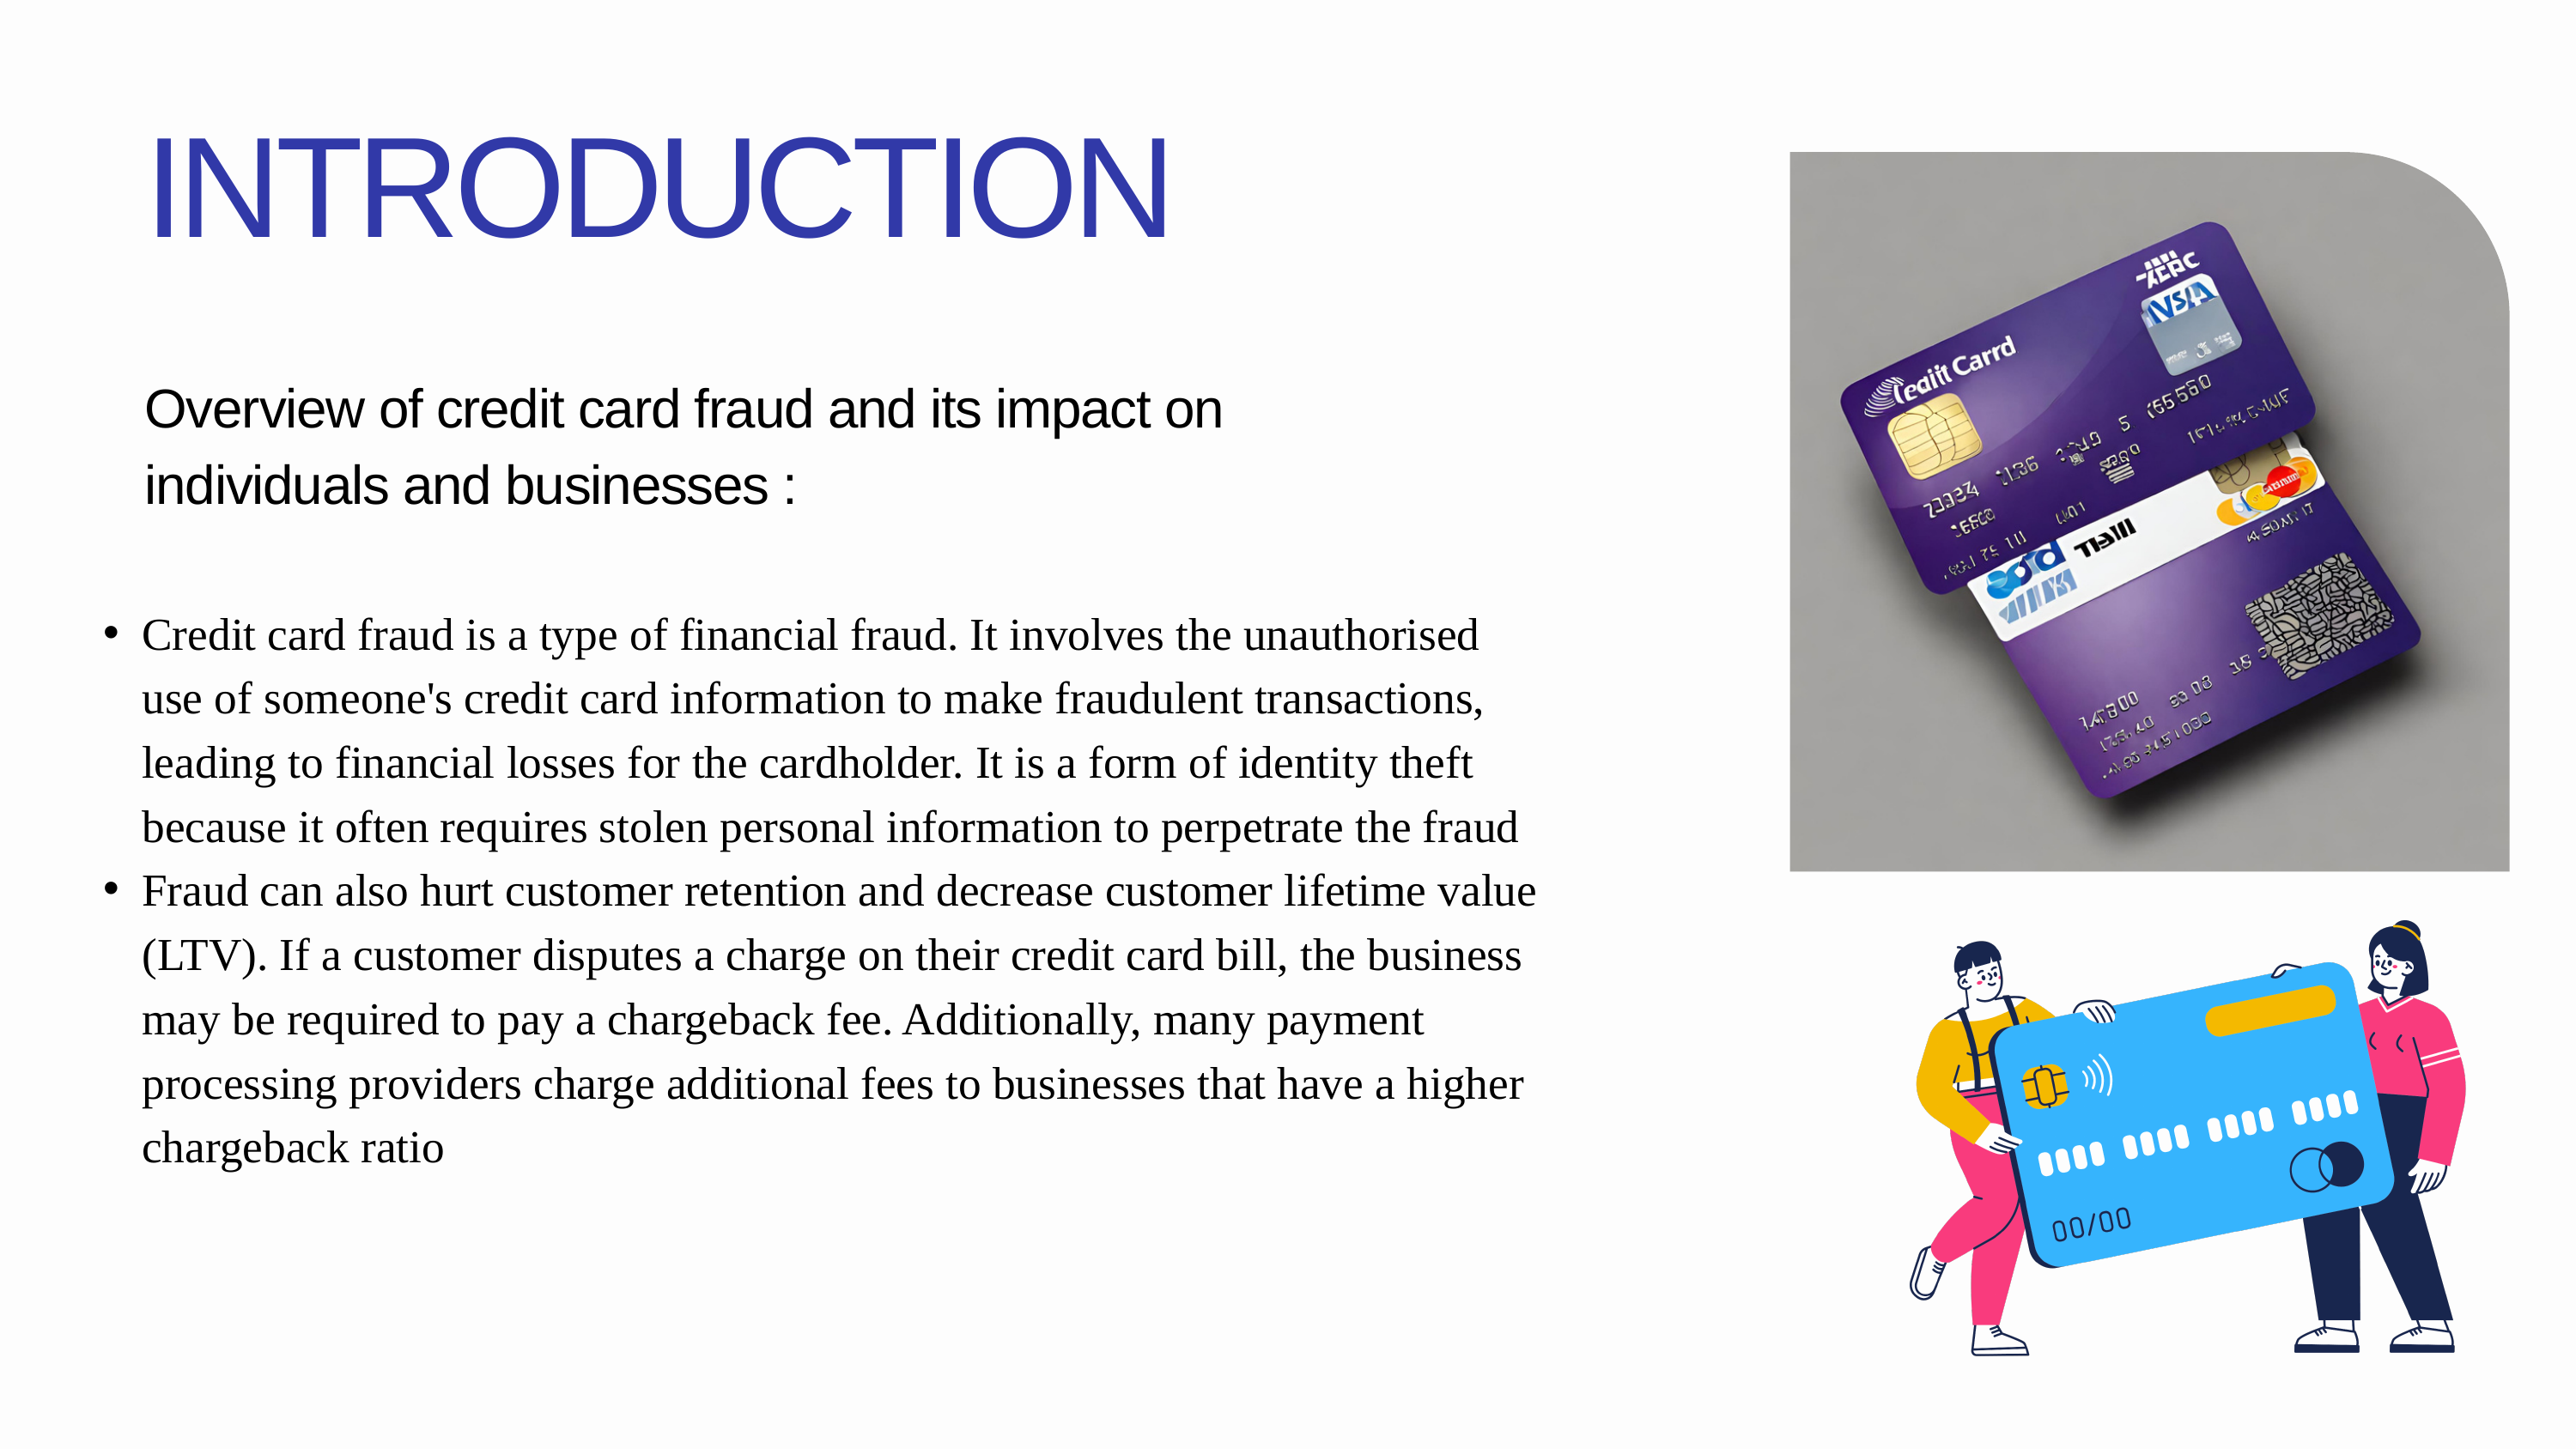

INTRODUCTION

Overview of credit card fraud and its impact on individuals and businesses :
Credit card fraud is a type of financial fraud. It involves the unauthorised use of someone's credit card information to make fraudulent transactions, leading to financial losses for the cardholder. It is a form of identity theft because it often requires stolen personal information to perpetrate the fraud
Fraud can also hurt customer retention and decrease customer lifetime value (LTV). If a customer disputes a charge on their credit card bill, the business may be required to pay a chargeback fee. Additionally, many payment processing providers charge additional fees to businesses that have a higher chargeback ratio